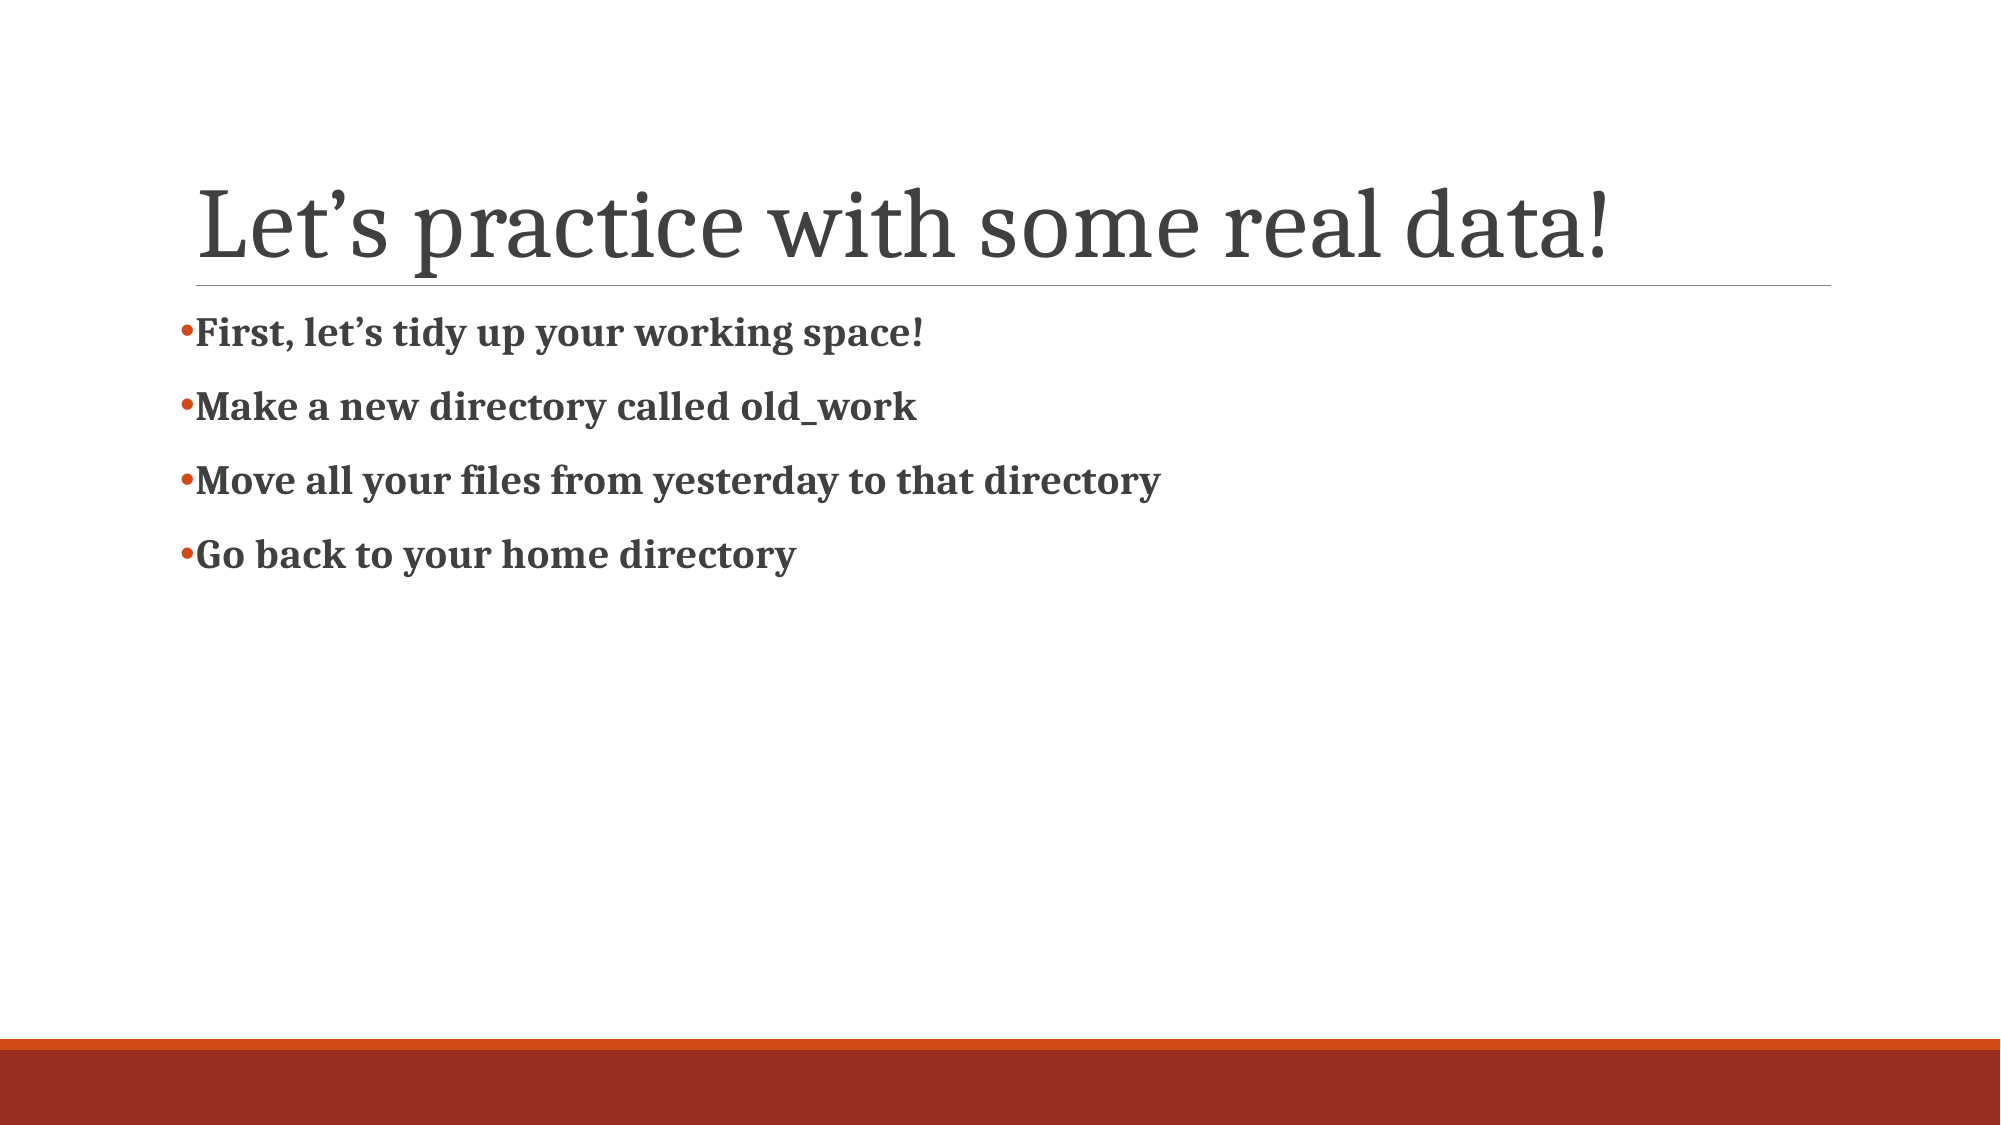

# Let’s practice with some real data!
First, let’s tidy up your working space!
Make a new directory called old_work
Move all your files from yesterday to that directory
Go back to your home directory